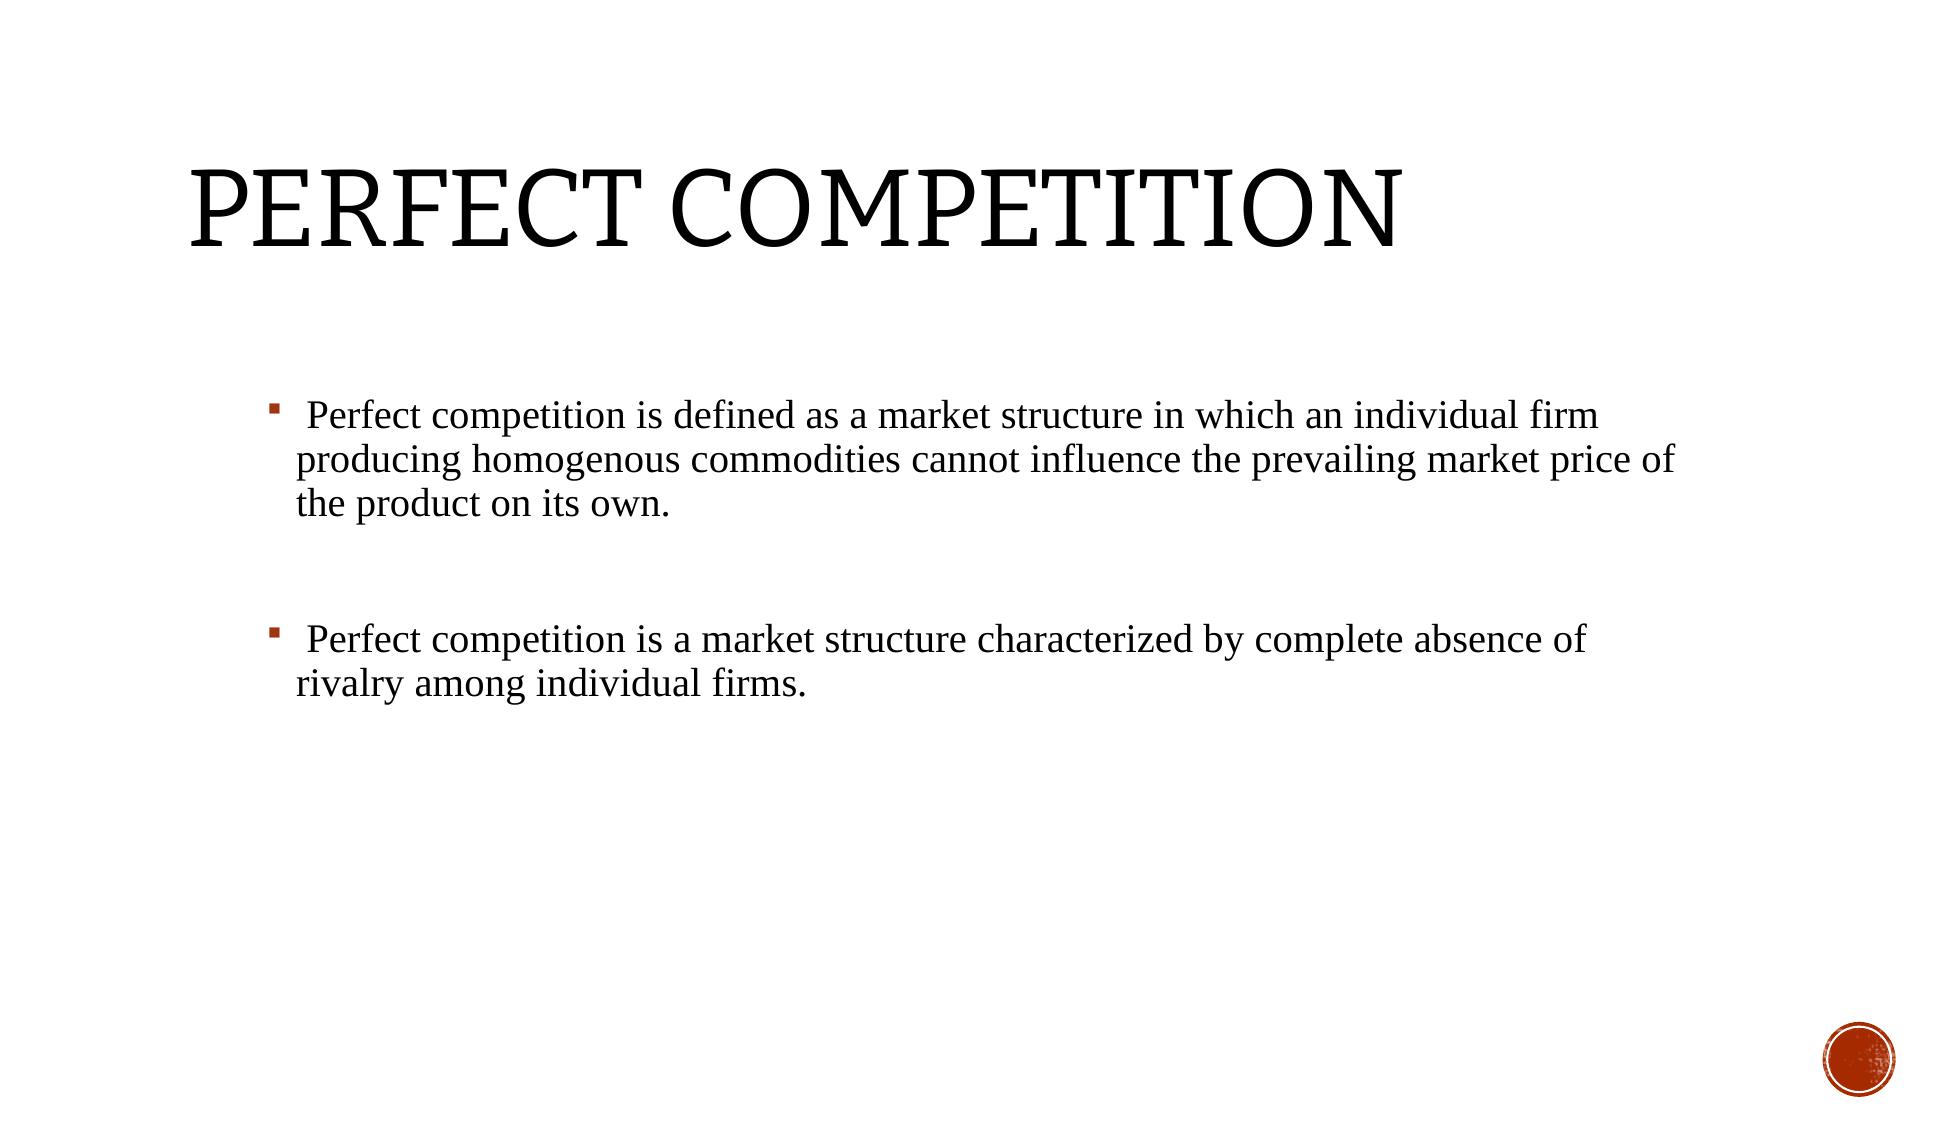

# Perfect Competition
 Perfect competition is defined as a market structure in which an individual firm producing homogenous commodities cannot influence the prevailing market price of the product on its own.

 Perfect competition is a market structure characterized by complete absence of rivalry among individual firms.